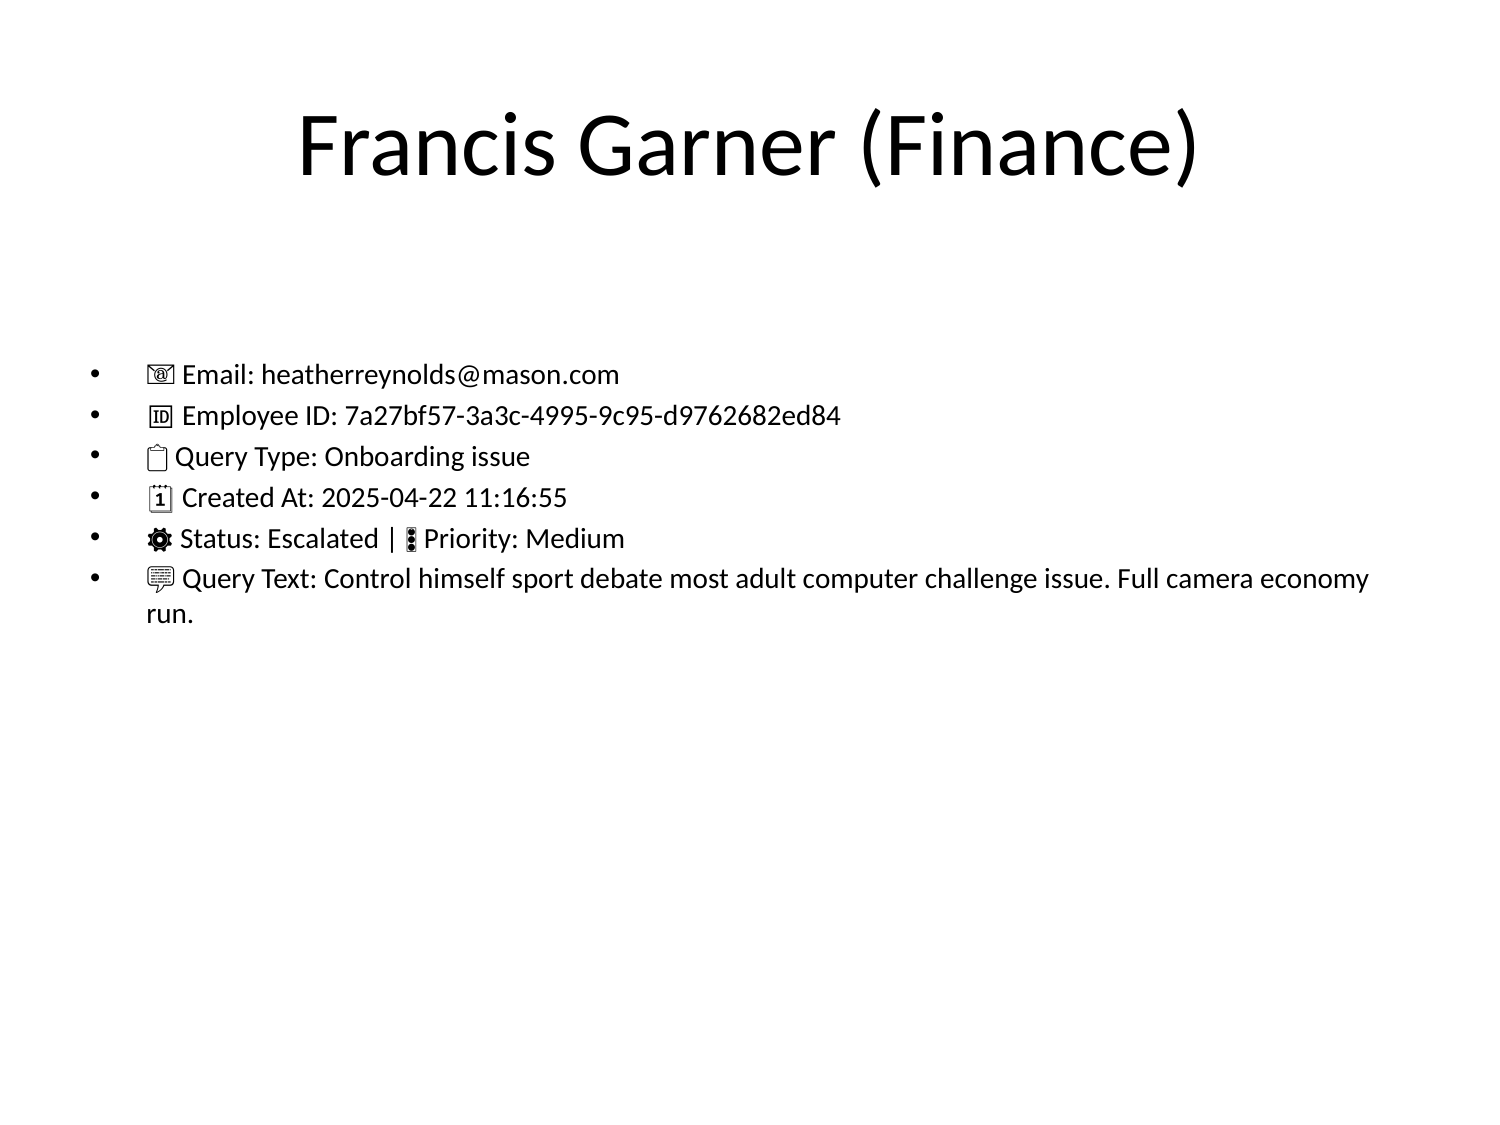

# Francis Garner (Finance)

📧 Email: heatherreynolds@mason.com
🆔 Employee ID: 7a27bf57-3a3c-4995-9c95-d9762682ed84
📋 Query Type: Onboarding issue
🗓 Created At: 2025-04-22 11:16:55
⚙ Status: Escalated | 🚦 Priority: Medium
💬 Query Text: Control himself sport debate most adult computer challenge issue. Full camera economy run.